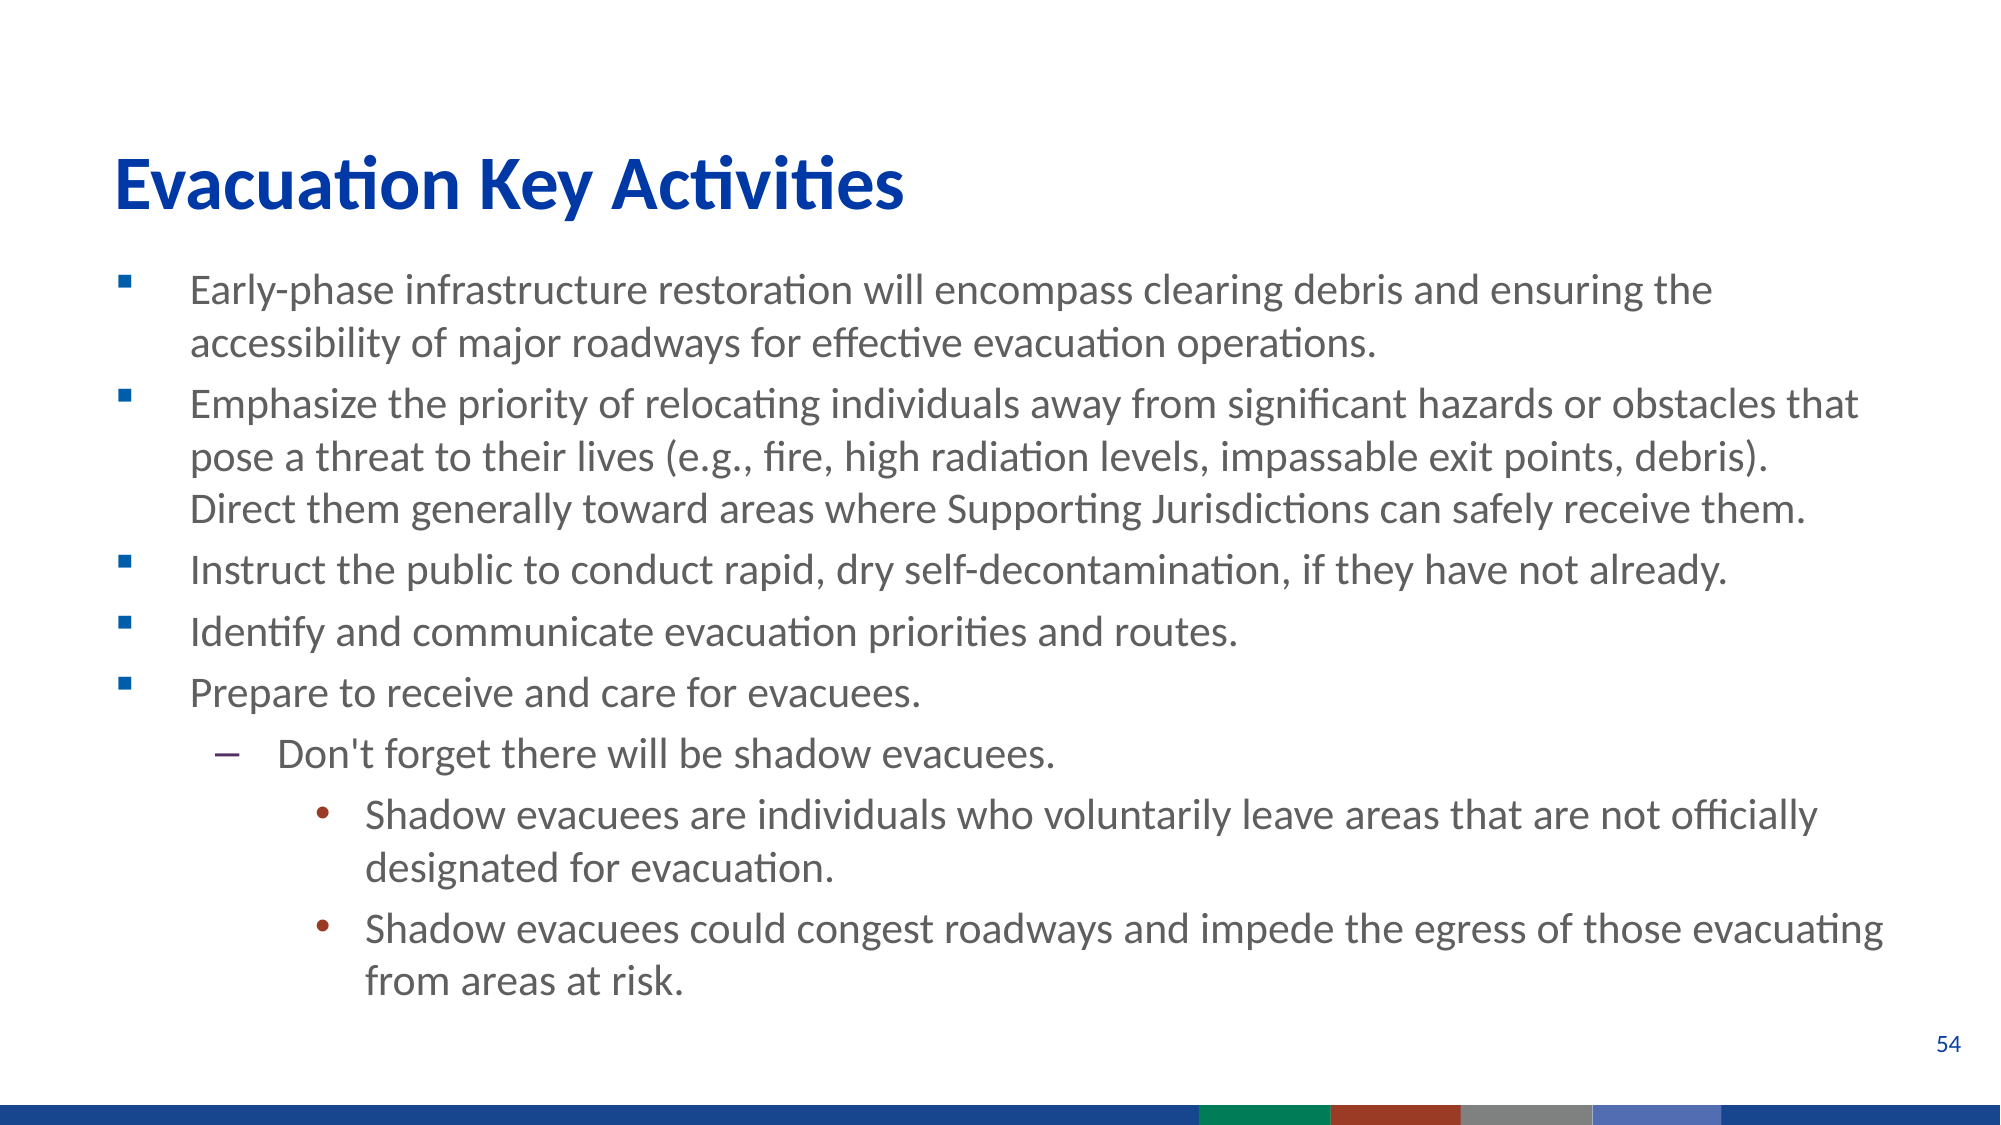

# Evacuation Key Activities
Early-phase infrastructure restoration will encompass clearing debris and ensuring the accessibility of major roadways for effective evacuation operations.
Emphasize the priority of relocating individuals away from significant hazards or obstacles that pose a threat to their lives (e.g., fire, high radiation levels, impassable exit points, debris). Direct them generally toward areas where Supporting Jurisdictions can safely receive them.
Instruct the public to conduct rapid, dry self-decontamination, if they have not already.
Identify and communicate evacuation priorities and routes.
Prepare to receive and care for evacuees.
Don't forget there will be shadow evacuees.
Shadow evacuees are individuals who voluntarily leave areas that are not officially designated for evacuation.
Shadow evacuees could congest roadways and impede the egress of those evacuating from areas at risk.

54